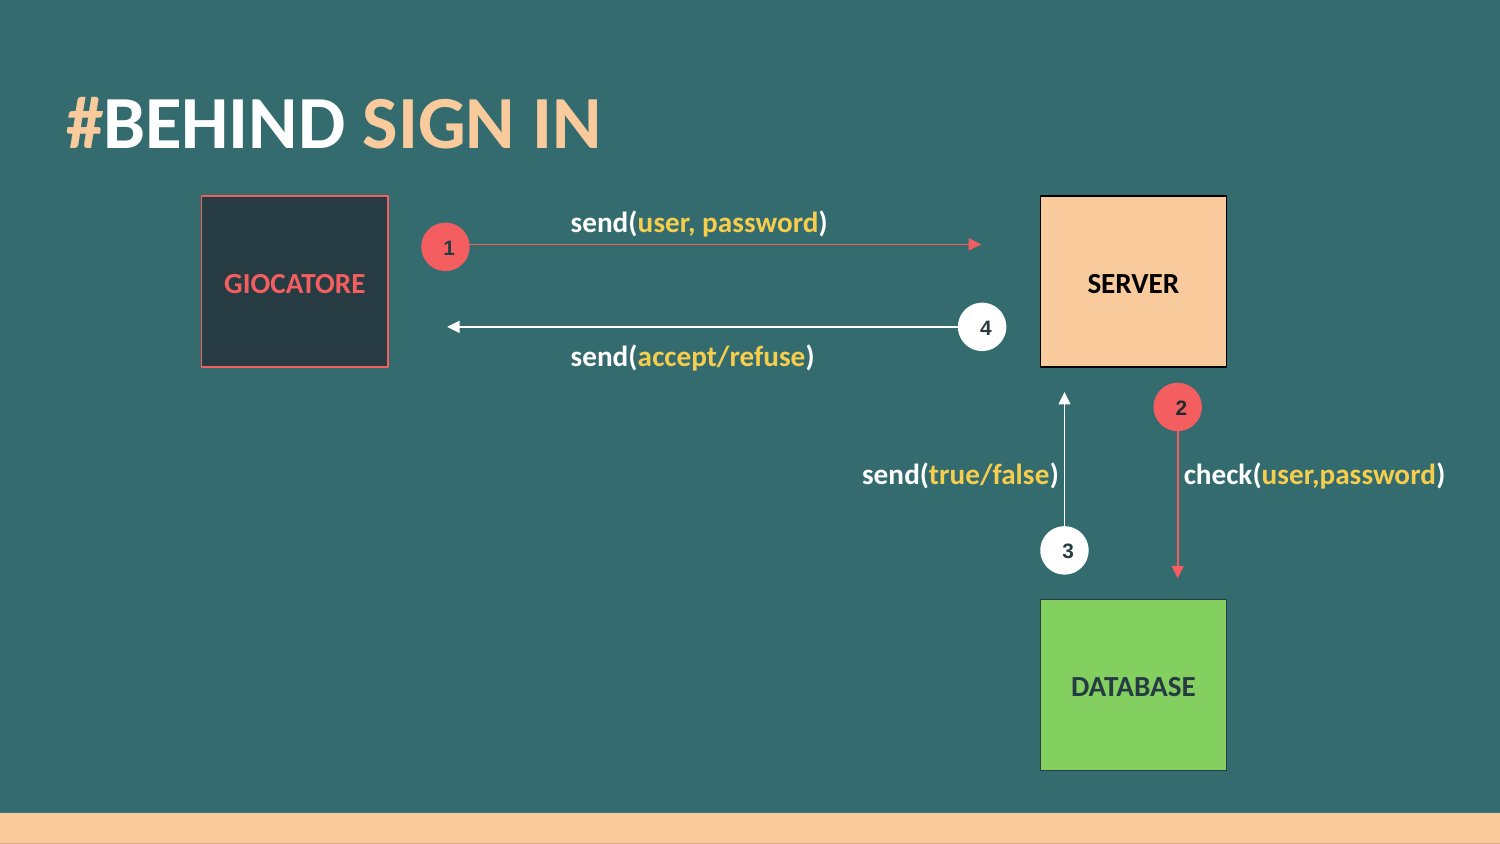

# #BEHIND SIGN IN
send(user, password)
GIOCATORE
SERVER
1
4
send(accept/refuse)
2
send(true/false)
check(user,password)
3
DATABASE